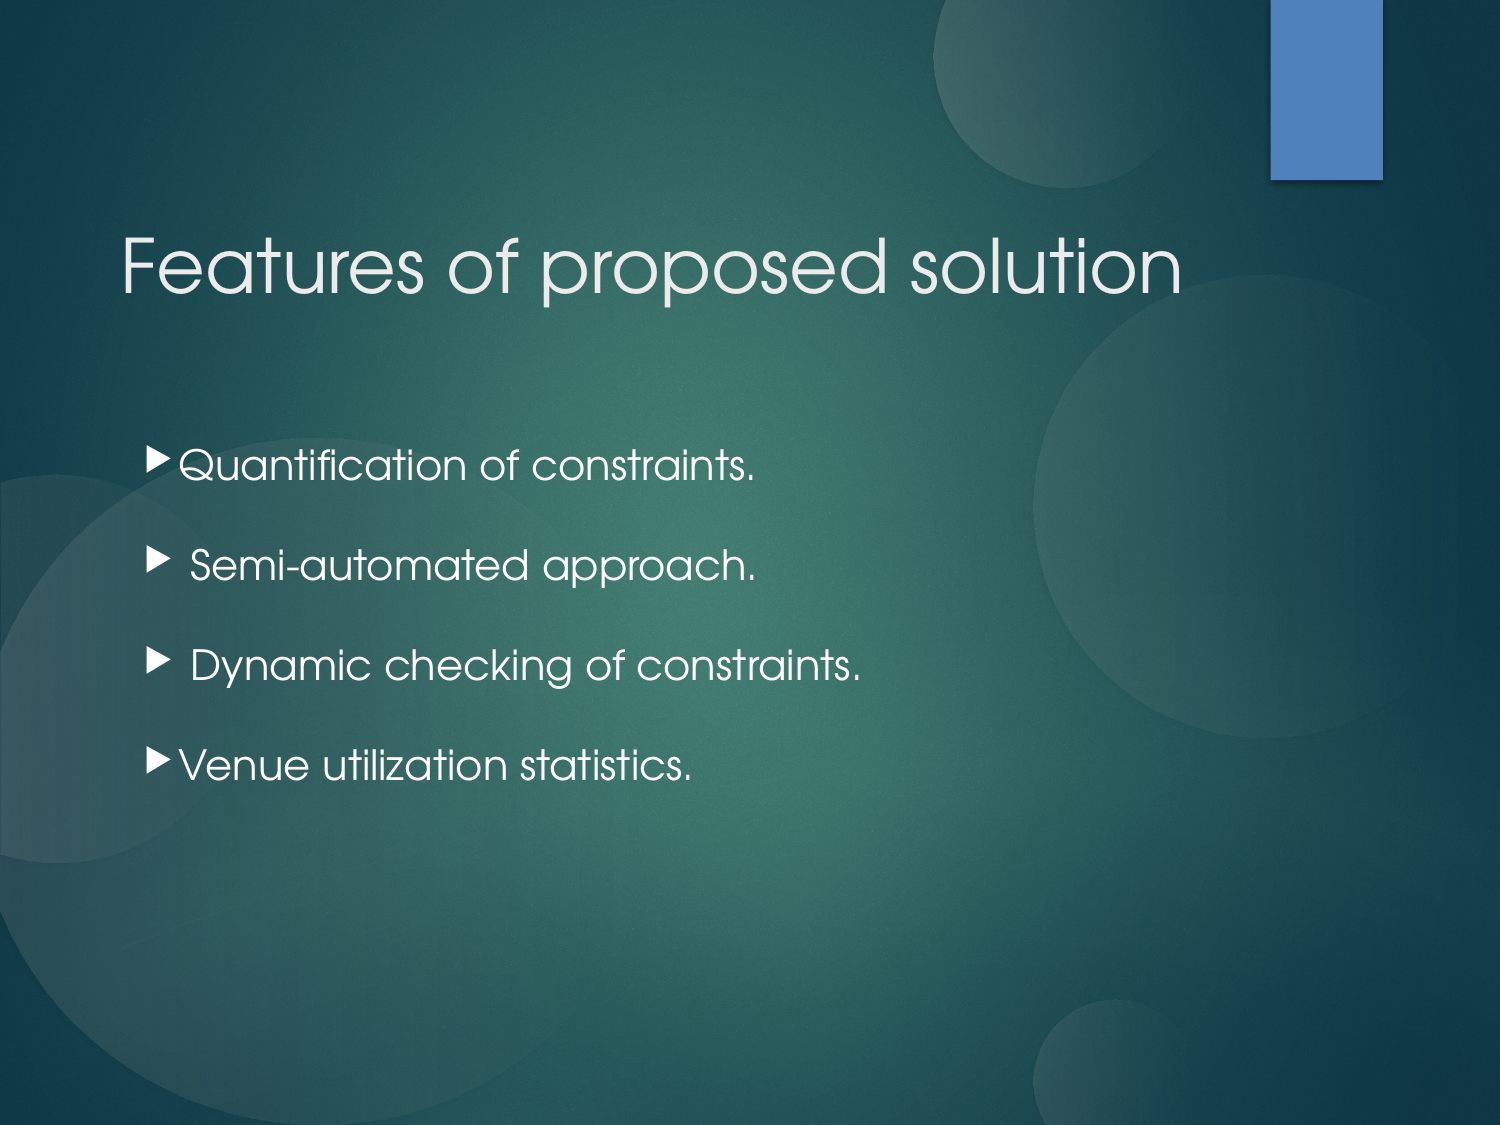

Features of proposed solution

Quantification of constraints.

 Semi-automated approach.

 Dynamic checking of constraints.

Venue utilization statistics.